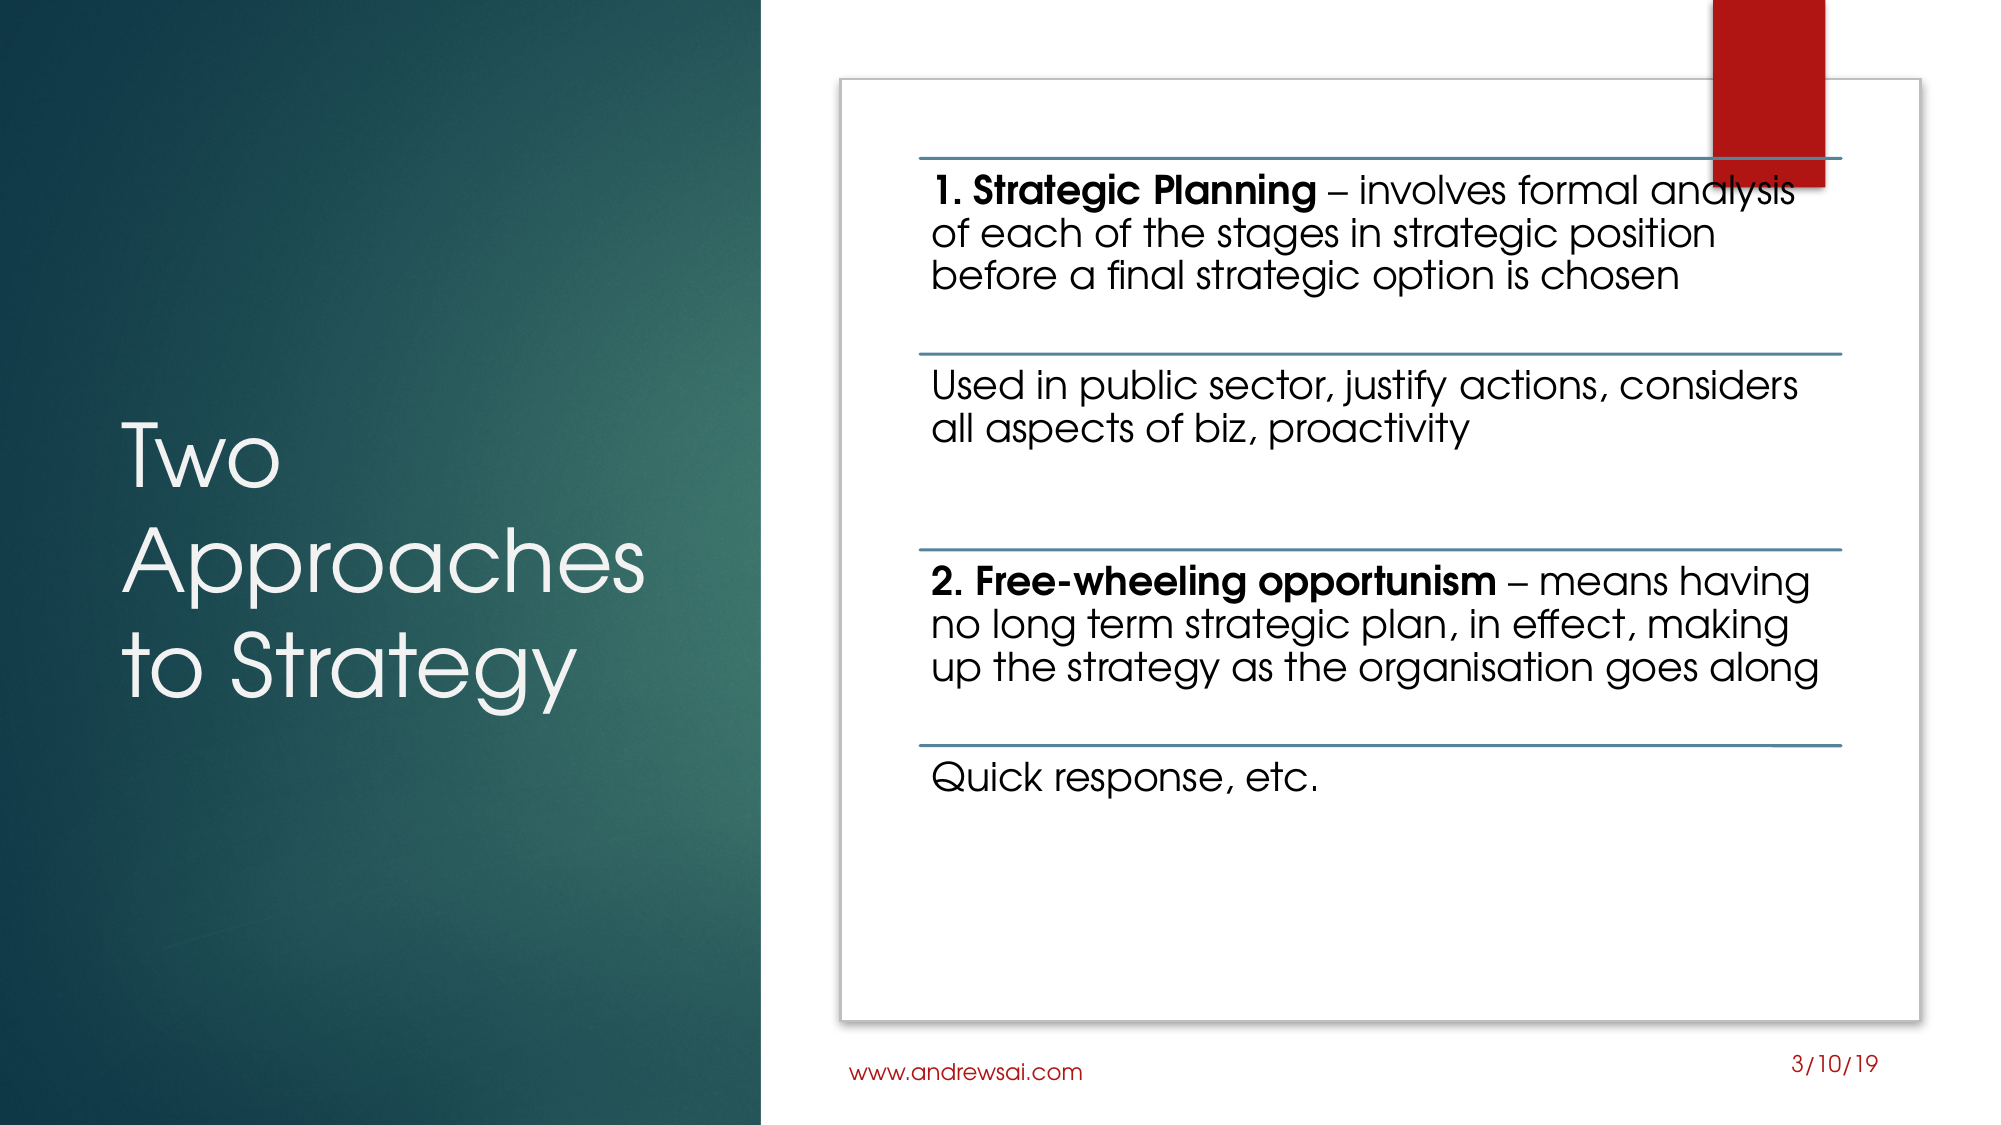

1. Strategic Planning – involves formal analysis of each of the stages in strategic position  before a final strategic option is chosen
Used in public sector, justify actions, considers all aspects of biz, proactivity
2. Free-wheeling opportunism – means having no long term strategic plan, in effect, making up the strategy as the organisation goes along
Quick response, etc.
# Two Approaches to Strategy
www.andrewsai.com
3/10/19